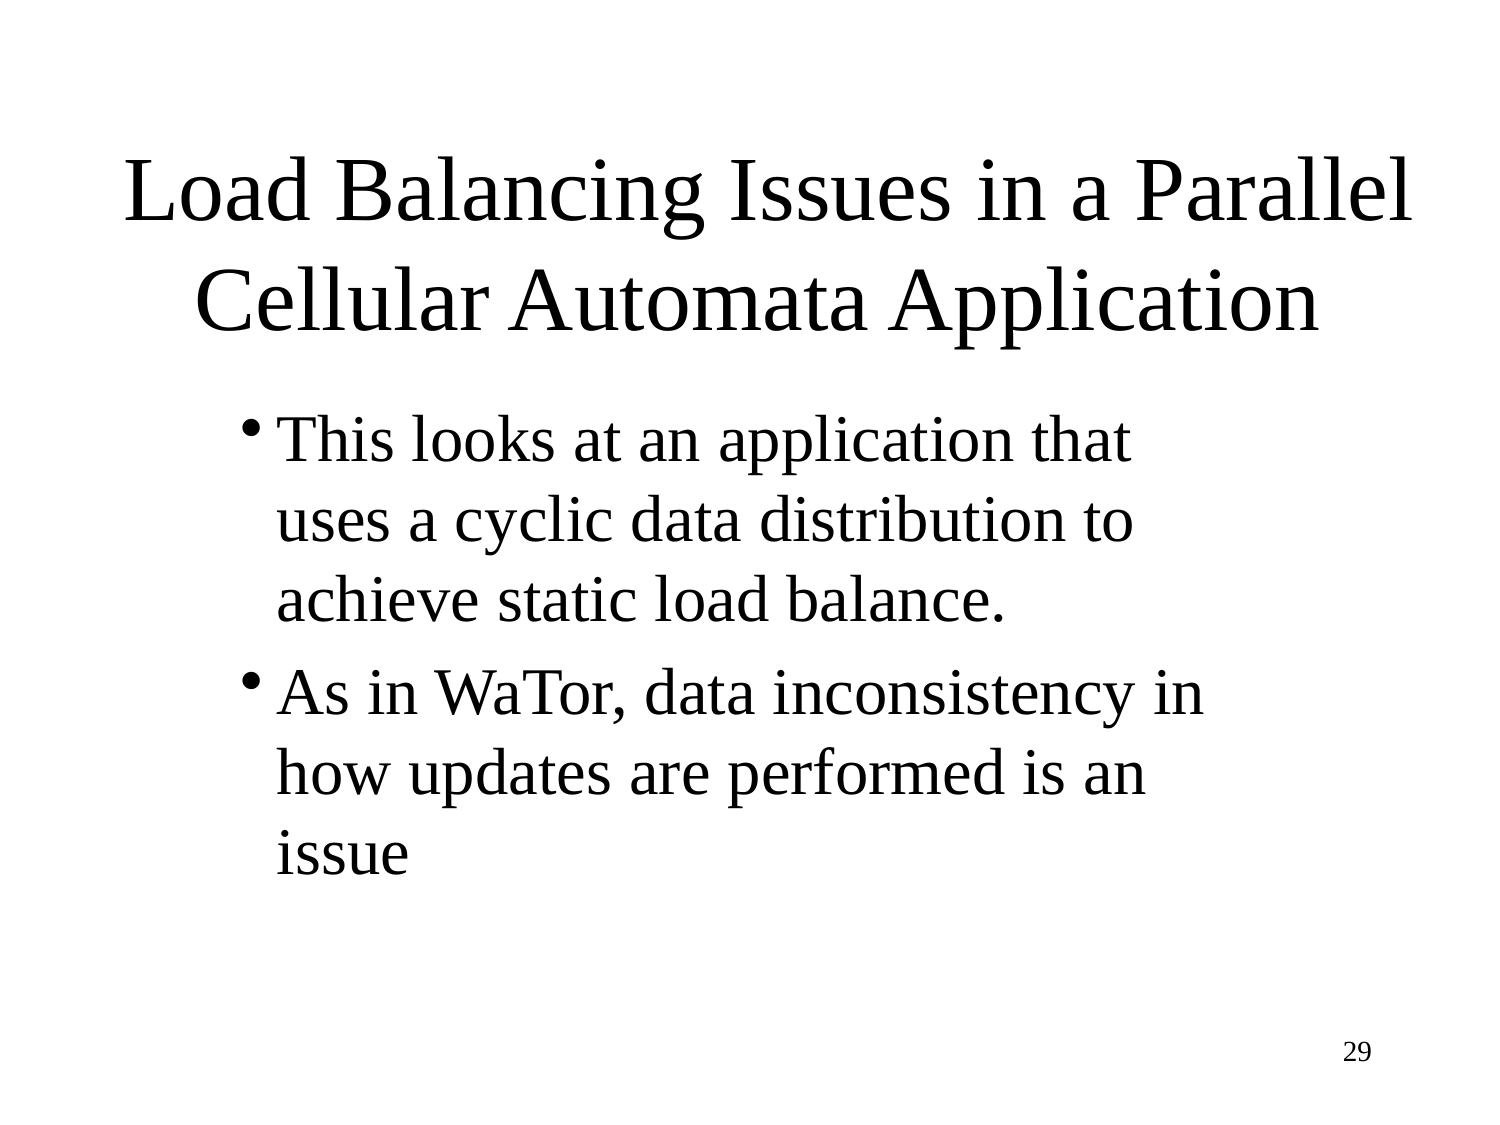

# Load Balancing Issues in a Parallel Cellular Automata Application
This looks at an application that uses a cyclic data distribution to achieve static load balance.
As in WaTor, data inconsistency in how updates are performed is an issue
29